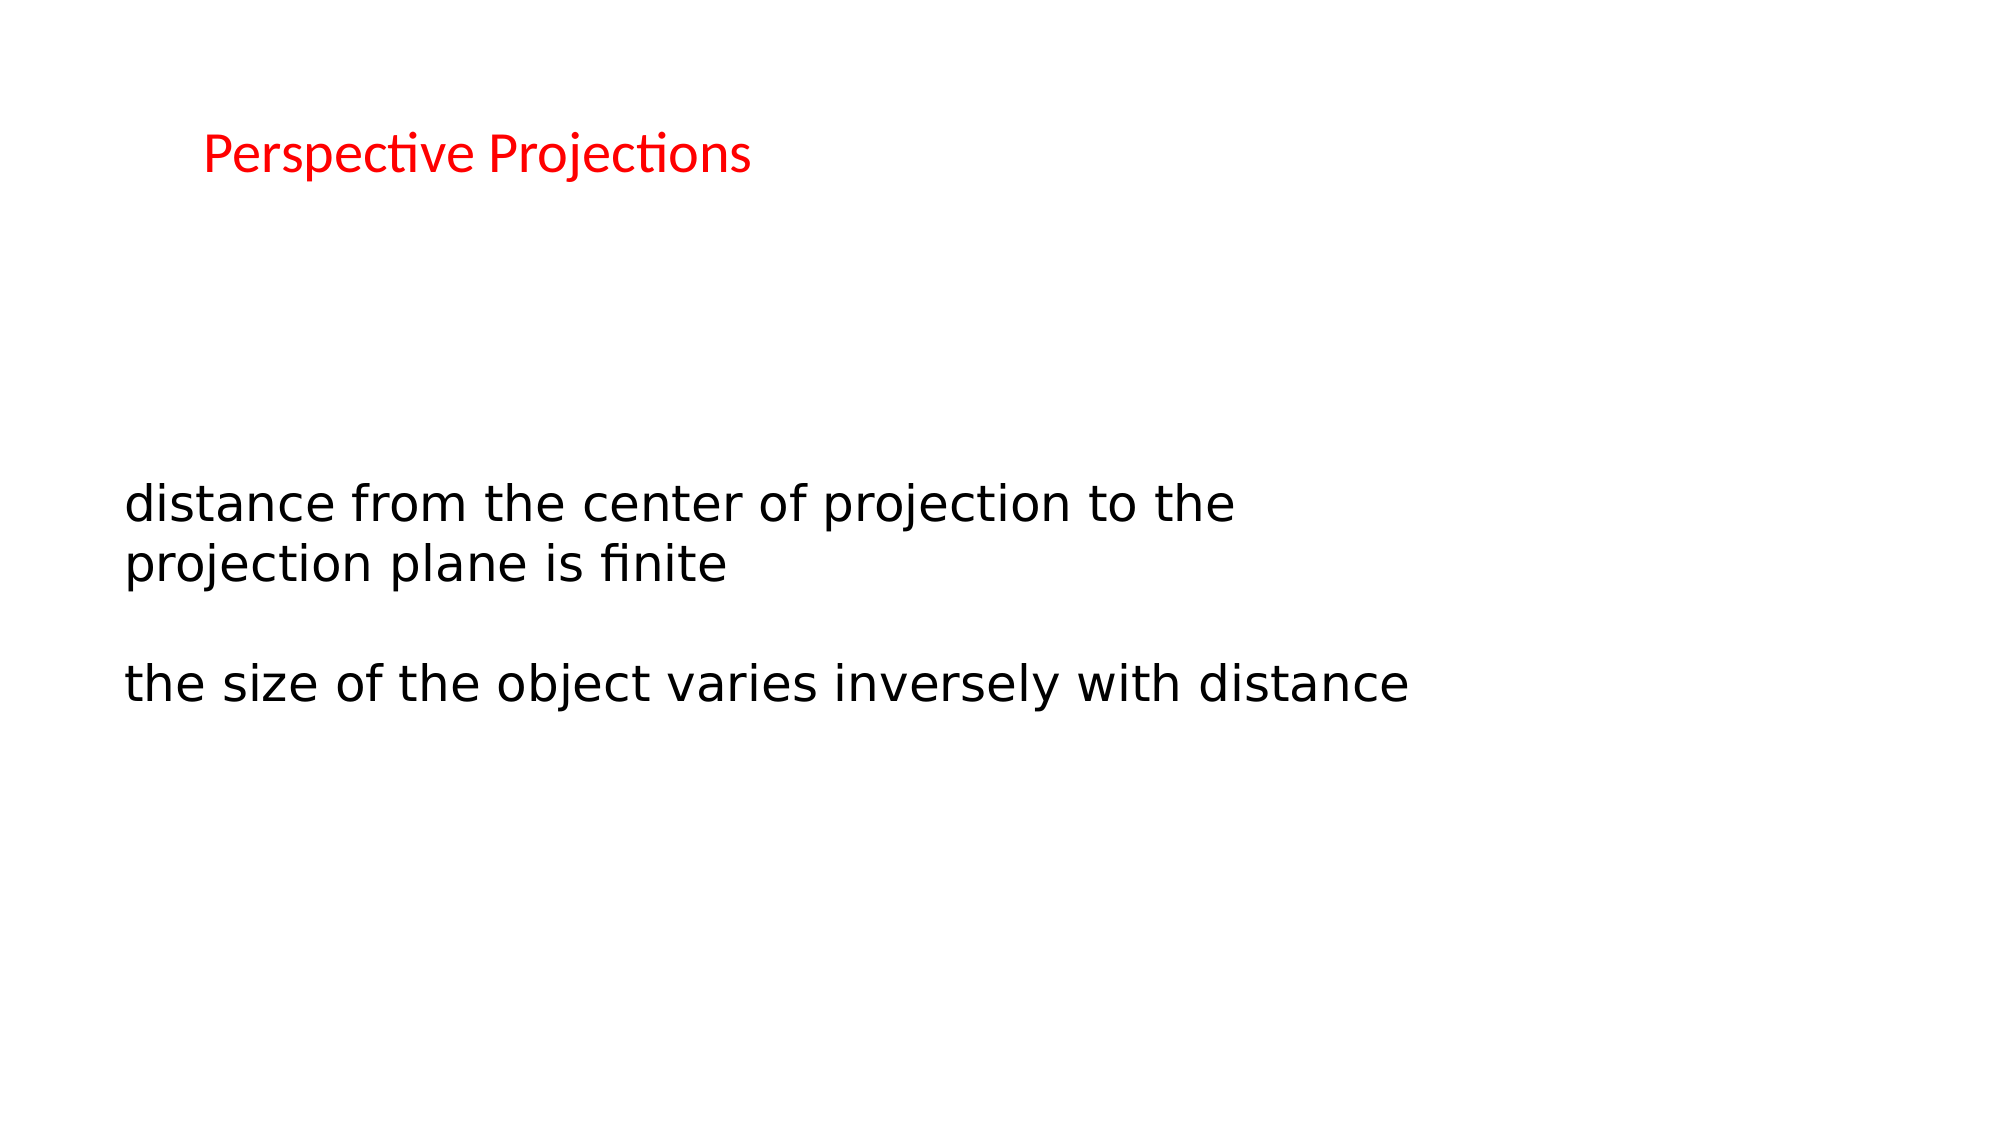

Perspective Projections
distance from the center of projection to the projection plane is finite

the size of the object varies inversely with distance